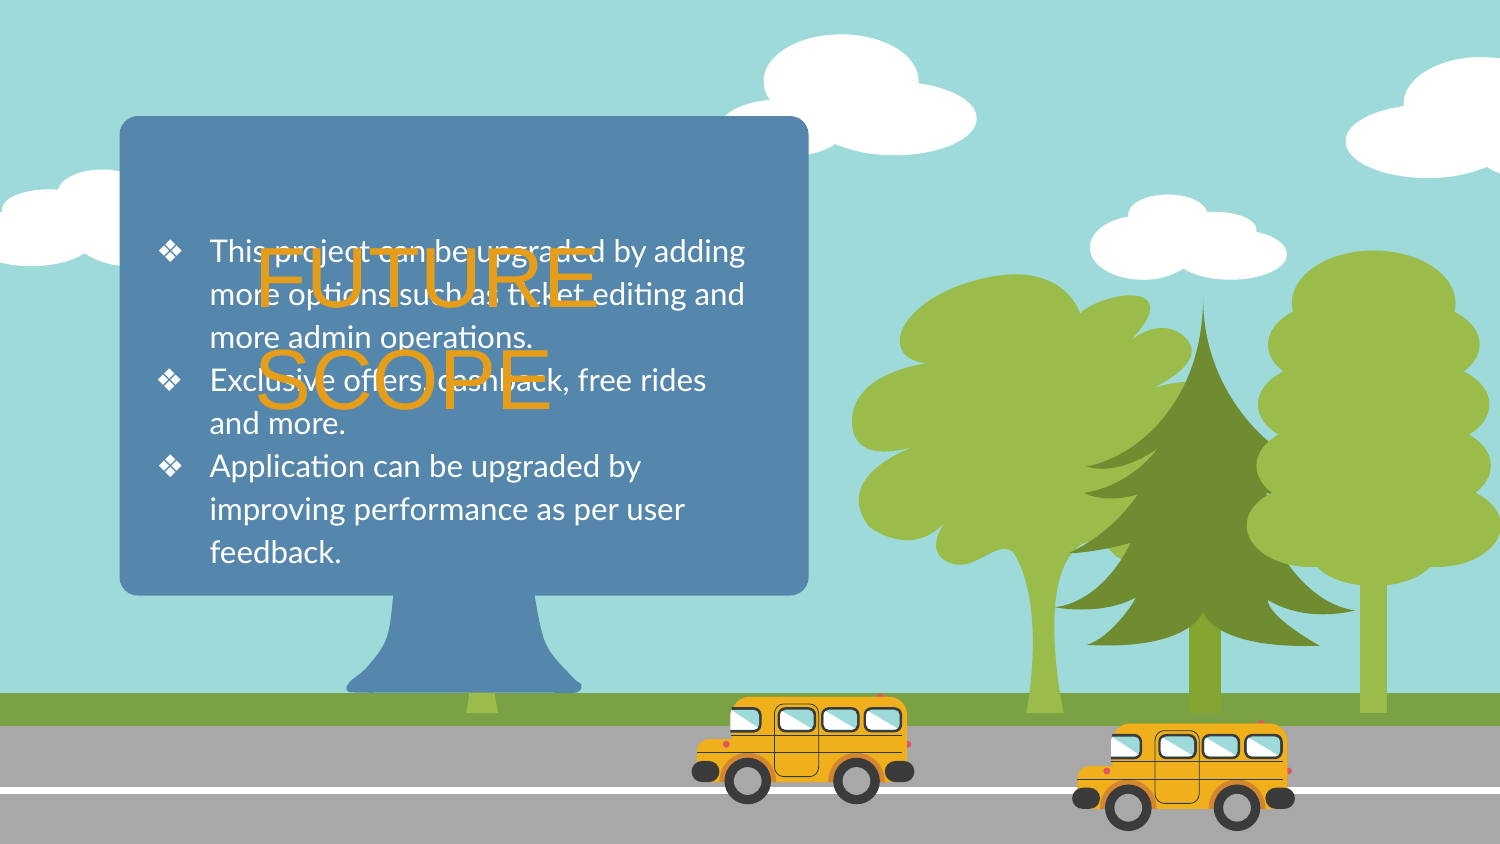

FUTURE SCOPE

This project can be upgraded by adding more options such as ticket editing and more admin operations.
Exclusive offers, cashback, free rides and more.
Application can be upgraded by improving performance as per user feedback.